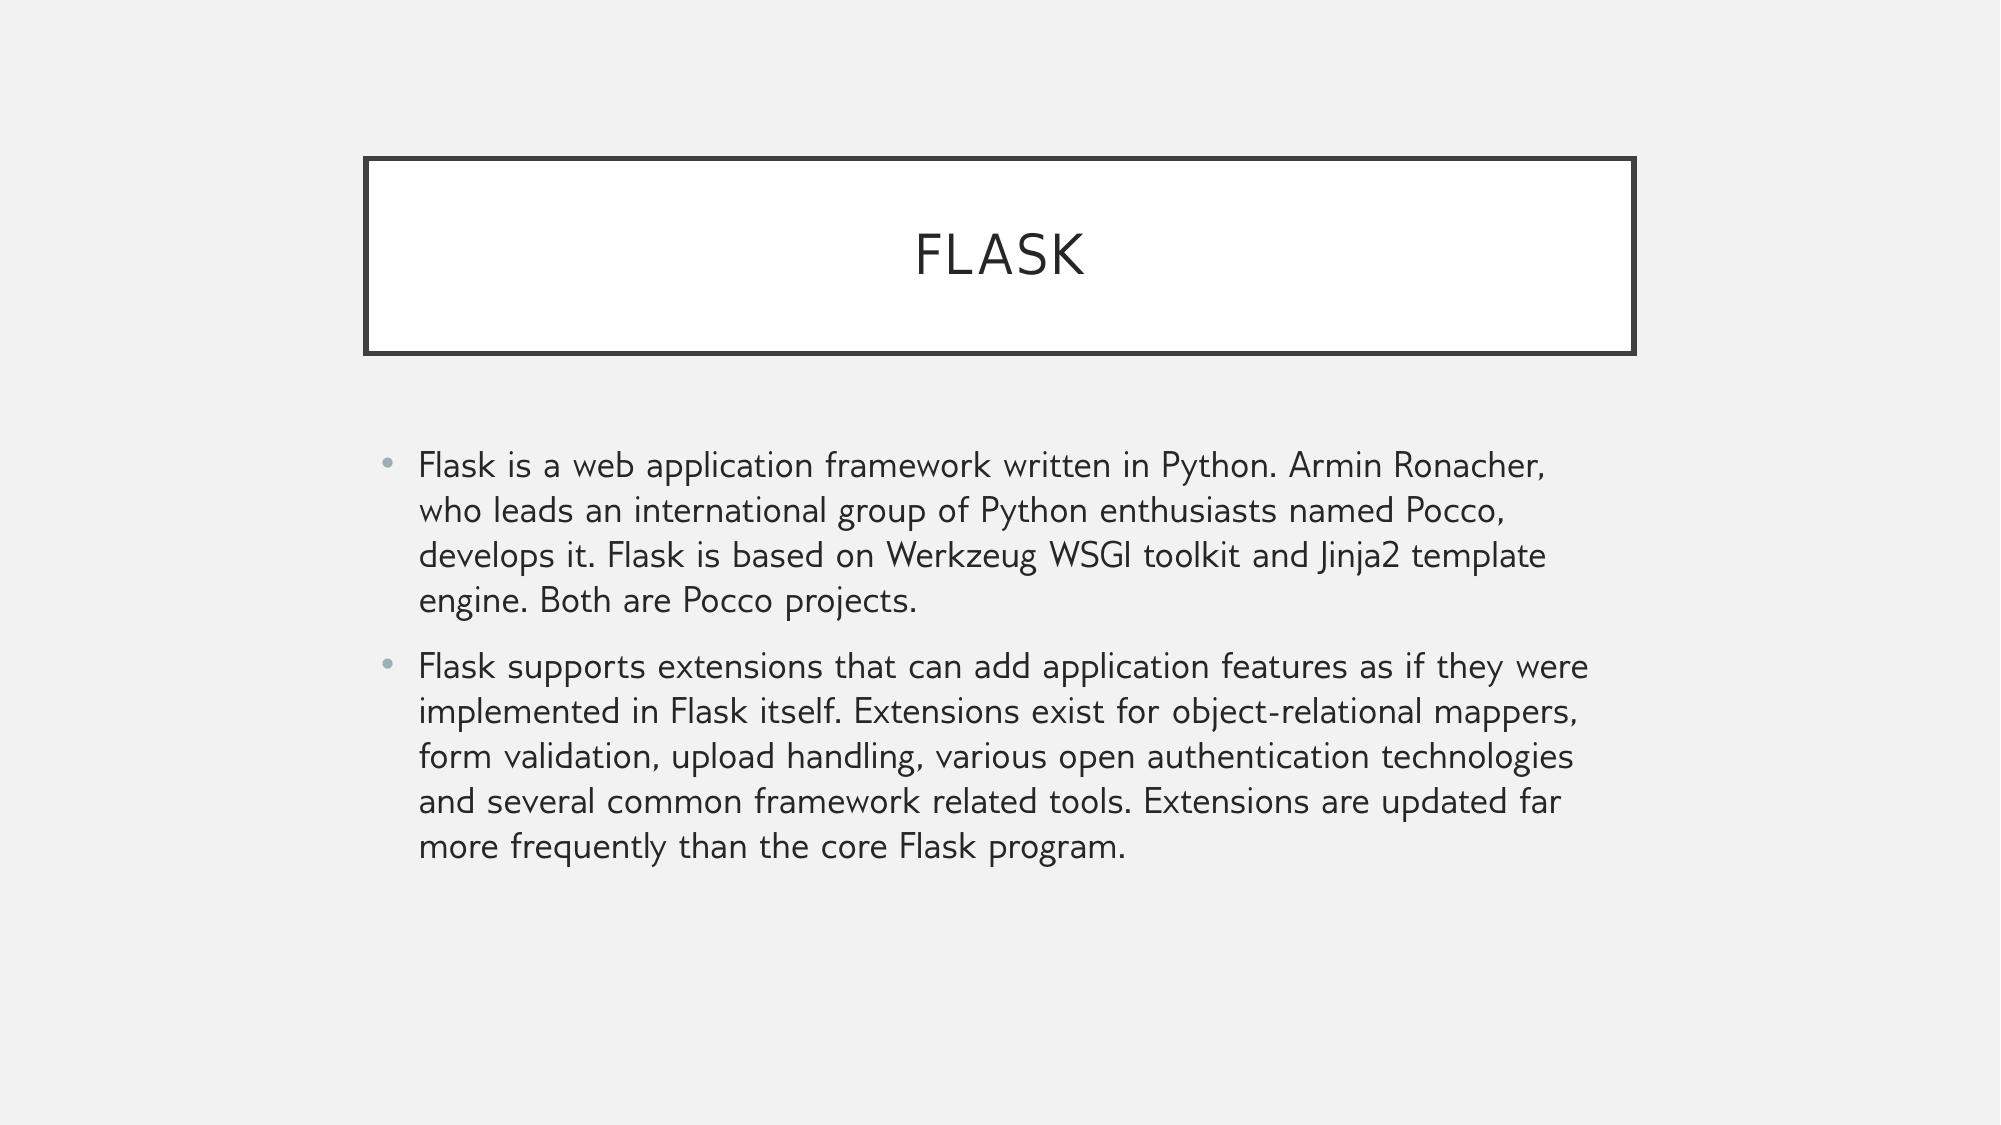

# flask
Flask is a web application framework written in Python. Armin Ronacher, who leads an international group of Python enthusiasts named Pocco, develops it. Flask is based on Werkzeug WSGI toolkit and Jinja2 template engine. Both are Pocco projects.
Flask supports extensions that can add application features as if they were implemented in Flask itself. Extensions exist for object-relational mappers, form validation, upload handling, various open authentication technologies and several common framework related tools. Extensions are updated far more frequently than the core Flask program.